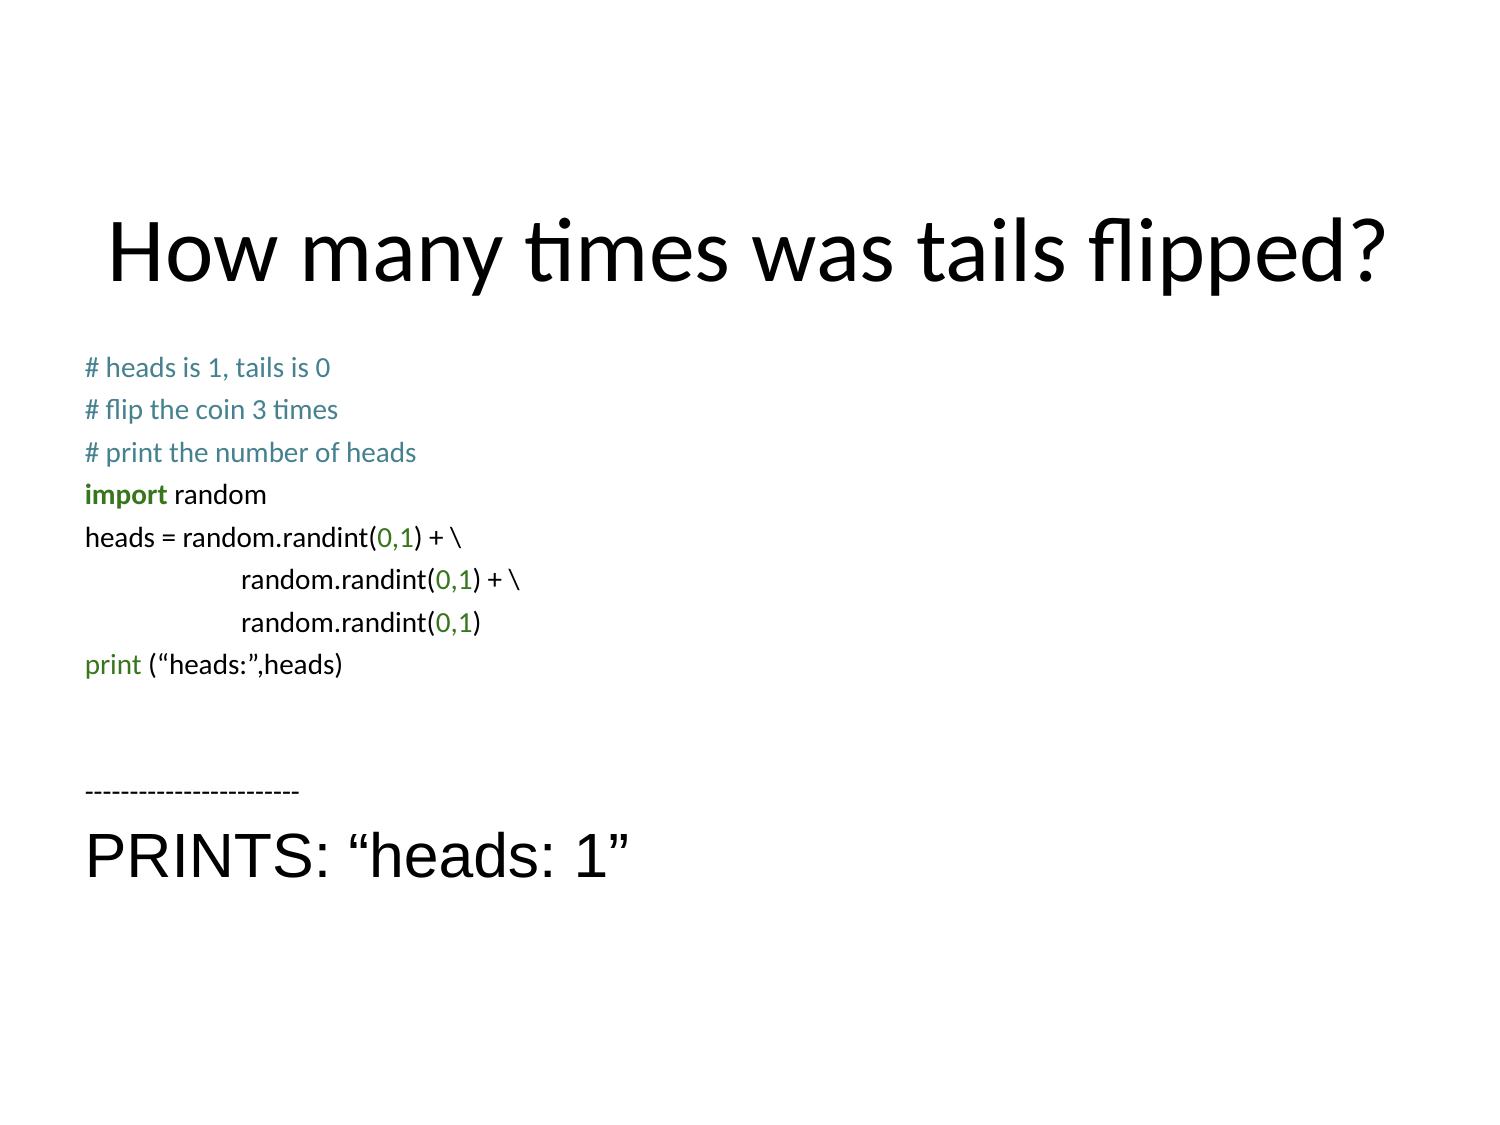

# How many times was tails flipped?
# heads is 1, tails is 0
# flip the coin 3 times
# print the number of heads
import random
heads = random.randint(0,1) + \
	 random.randint(0,1) + \
	 random.randint(0,1)
print (“heads:”,heads)

------------------------
PRINTS: “heads: 1”